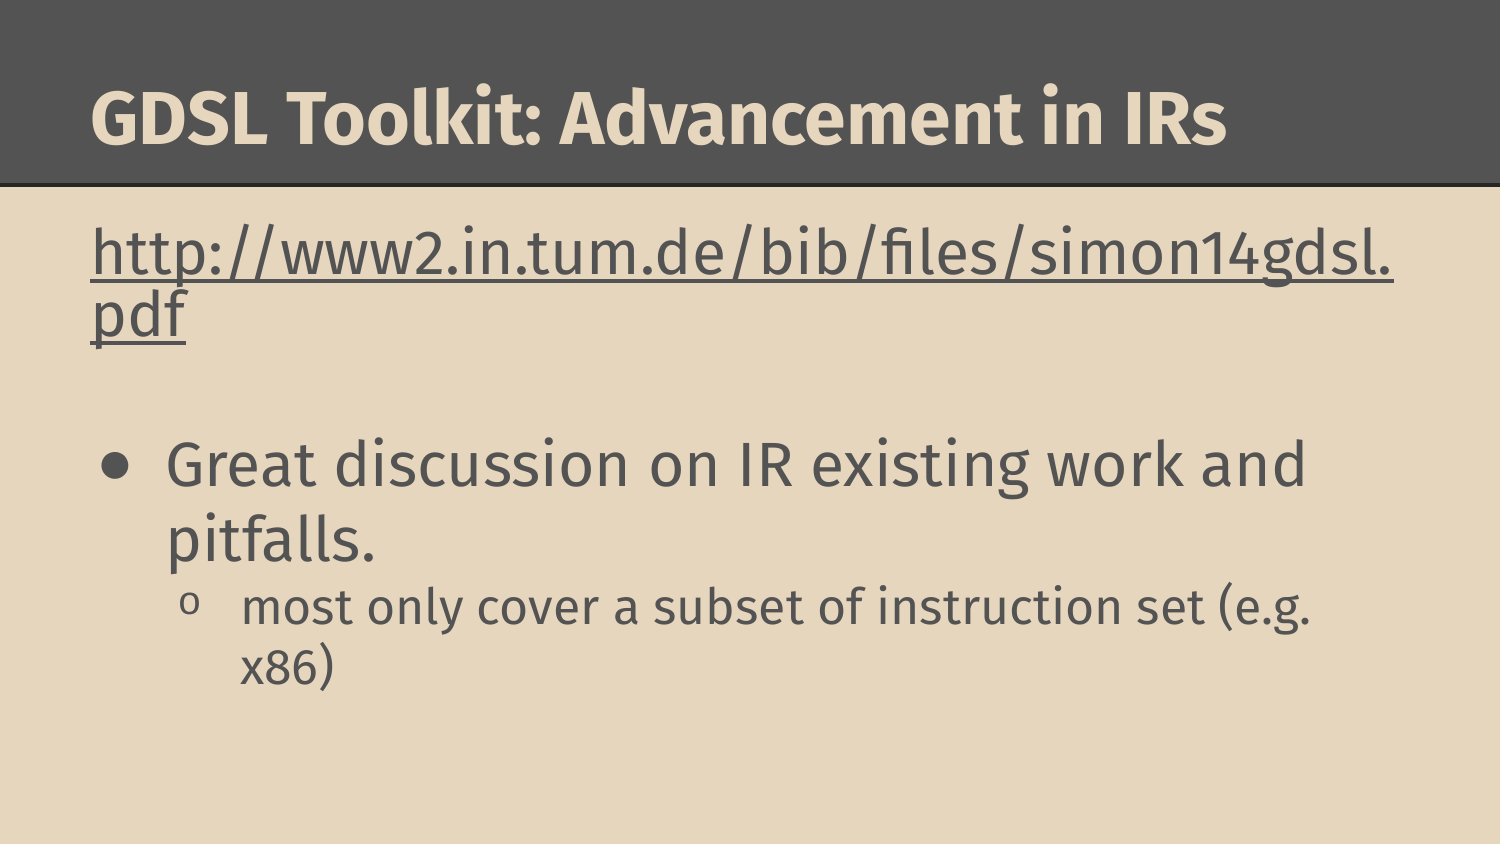

# GDSL Toolkit: Advancement in IRs
http://www2.in.tum.de/bib/files/simon14gdsl.pdf
Great discussion on IR existing work and pitfalls.
most only cover a subset of instruction set (e.g. x86)